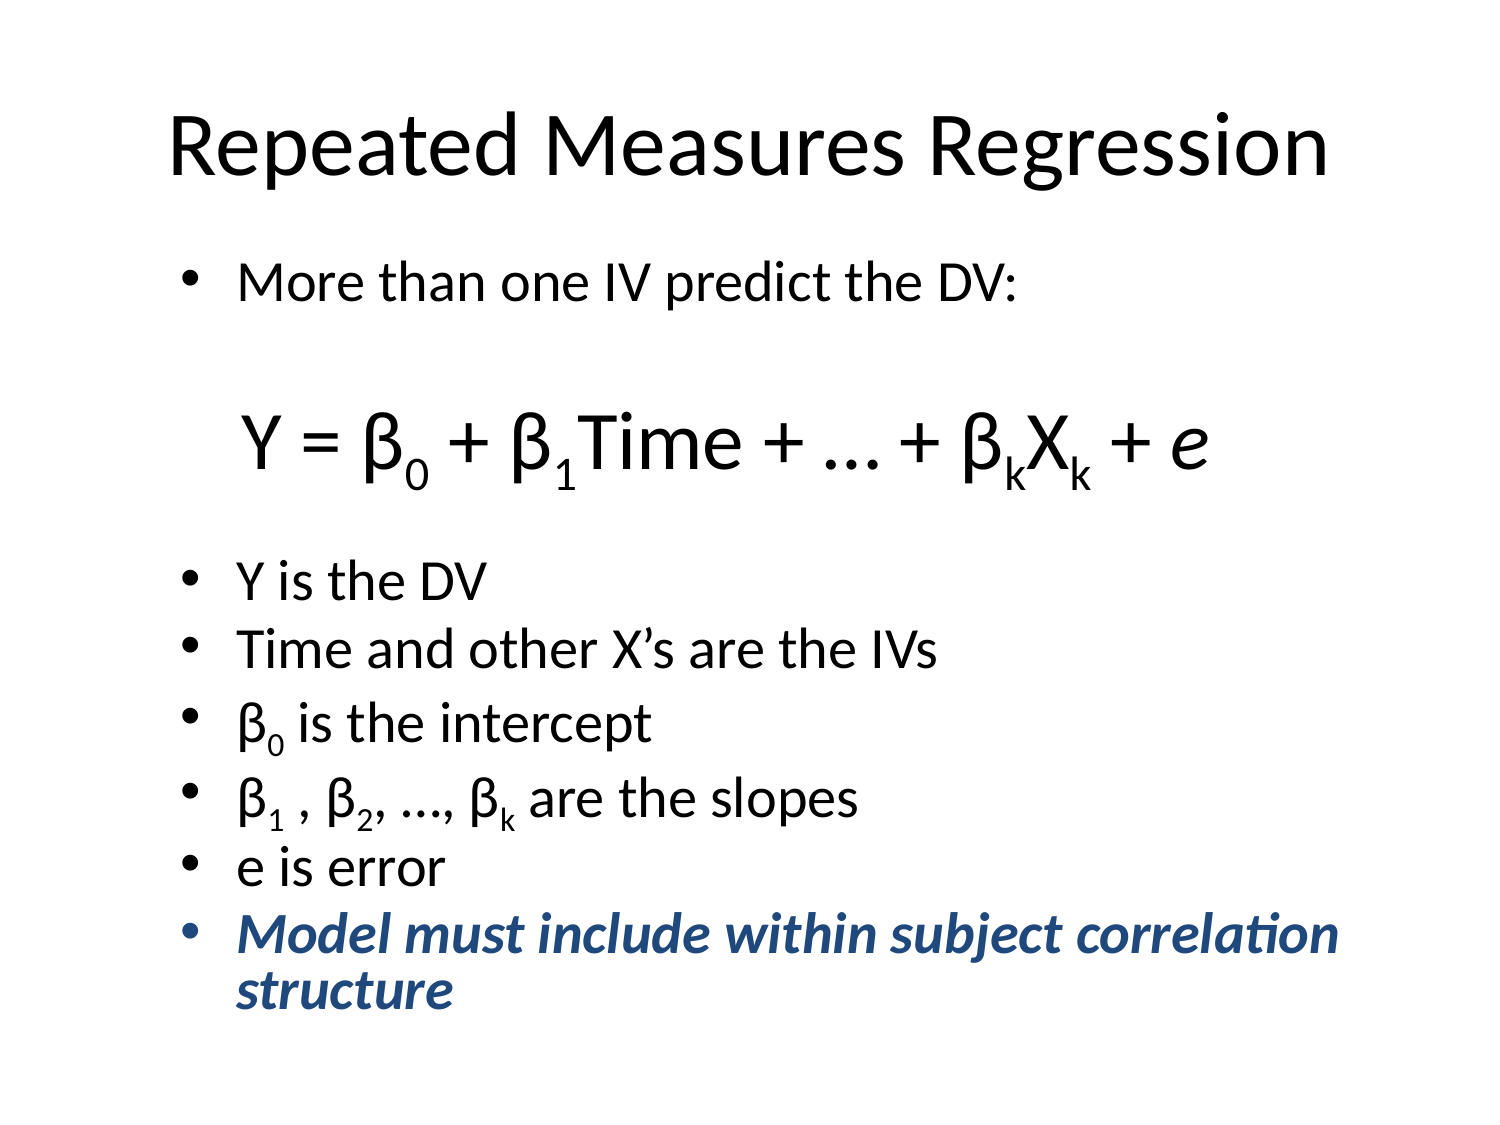

# Repeated Measures Regression
More than one IV predict the DV:

Y is the DV
Time and other X’s are the IVs
β0 is the intercept
β1 , β2, …, βk are the slopes
e is error
Model must include within subject correlation structure

Y = β0 + β1Time + … + βkXk + e